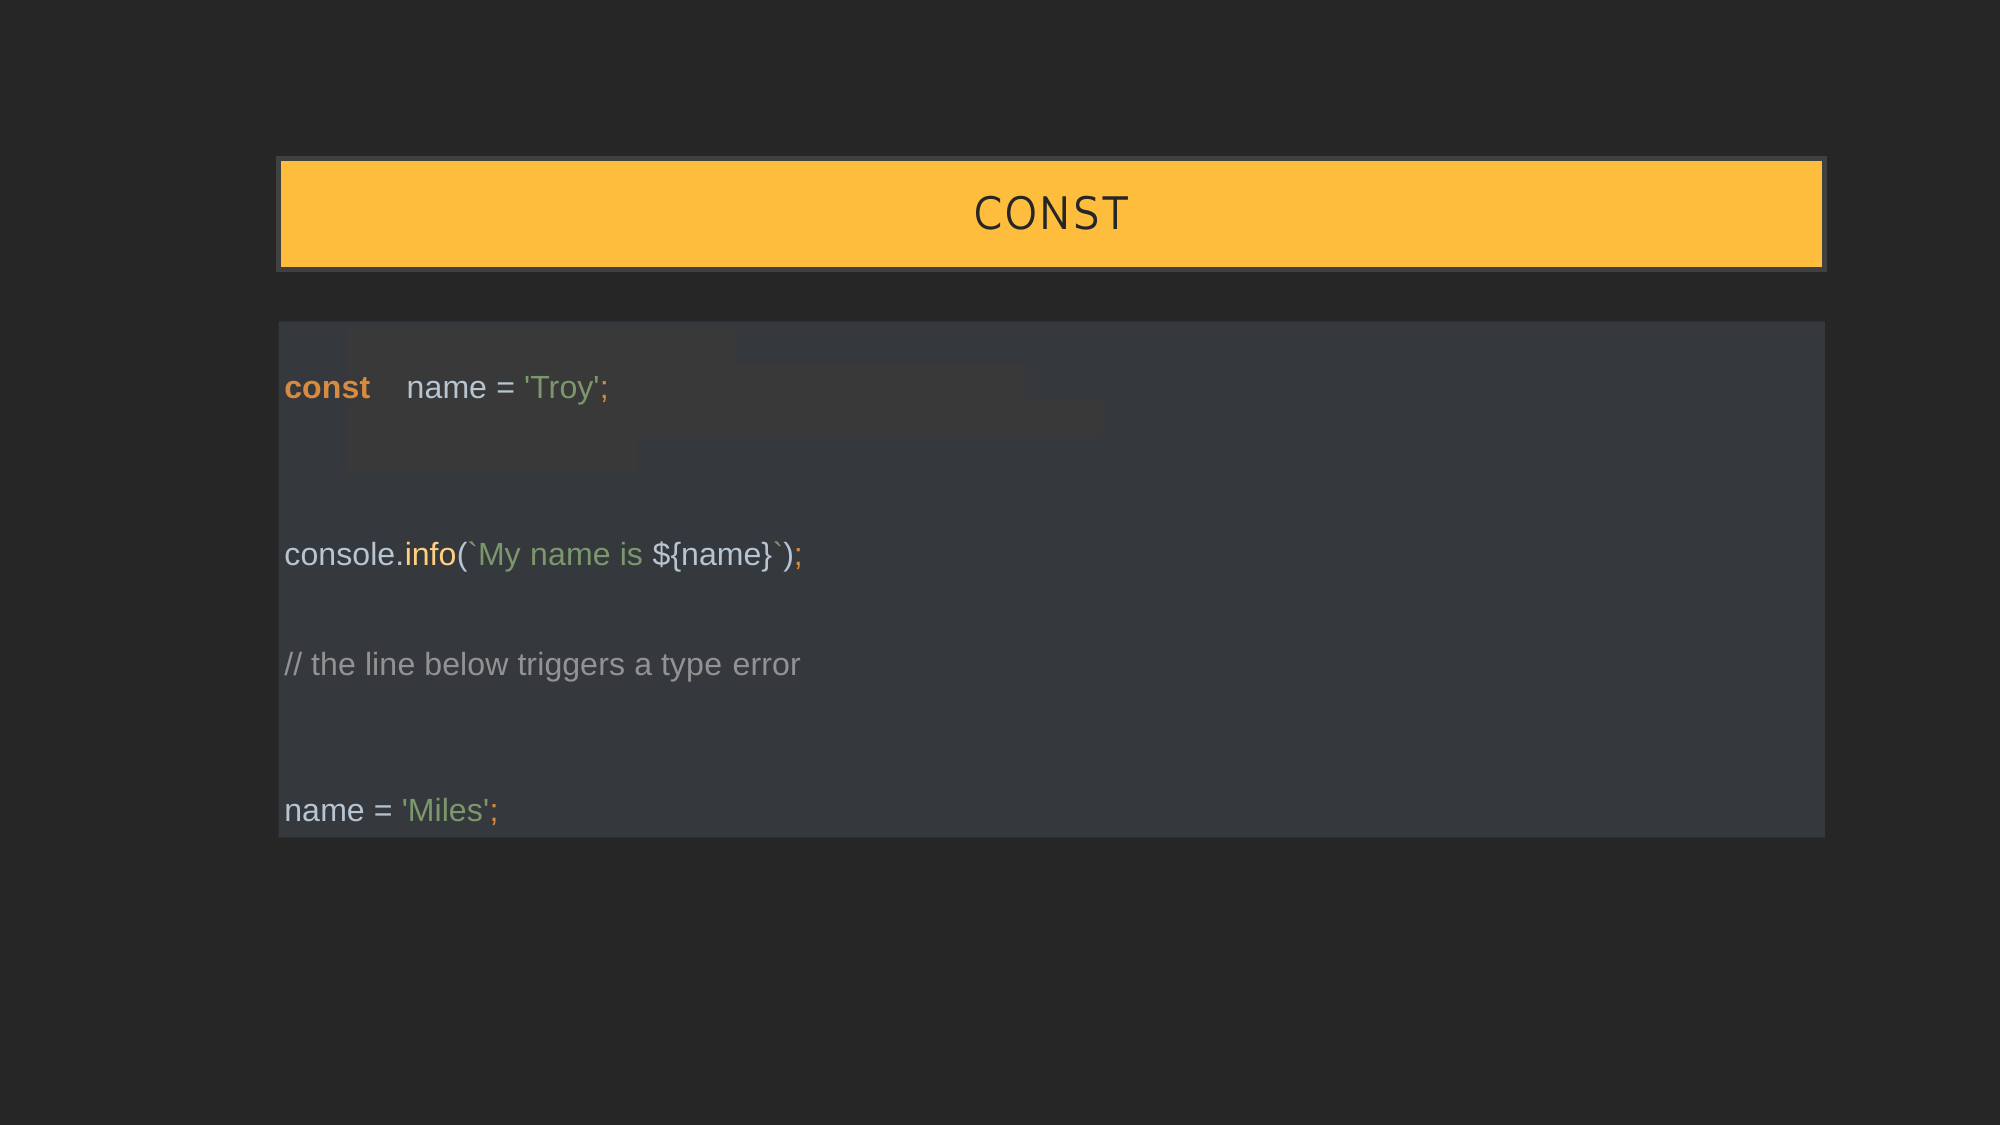

# const

const	name = 'Troy';

console.info(`My name is ${name}`);

// the line below triggers a type error

name = 'Miles';